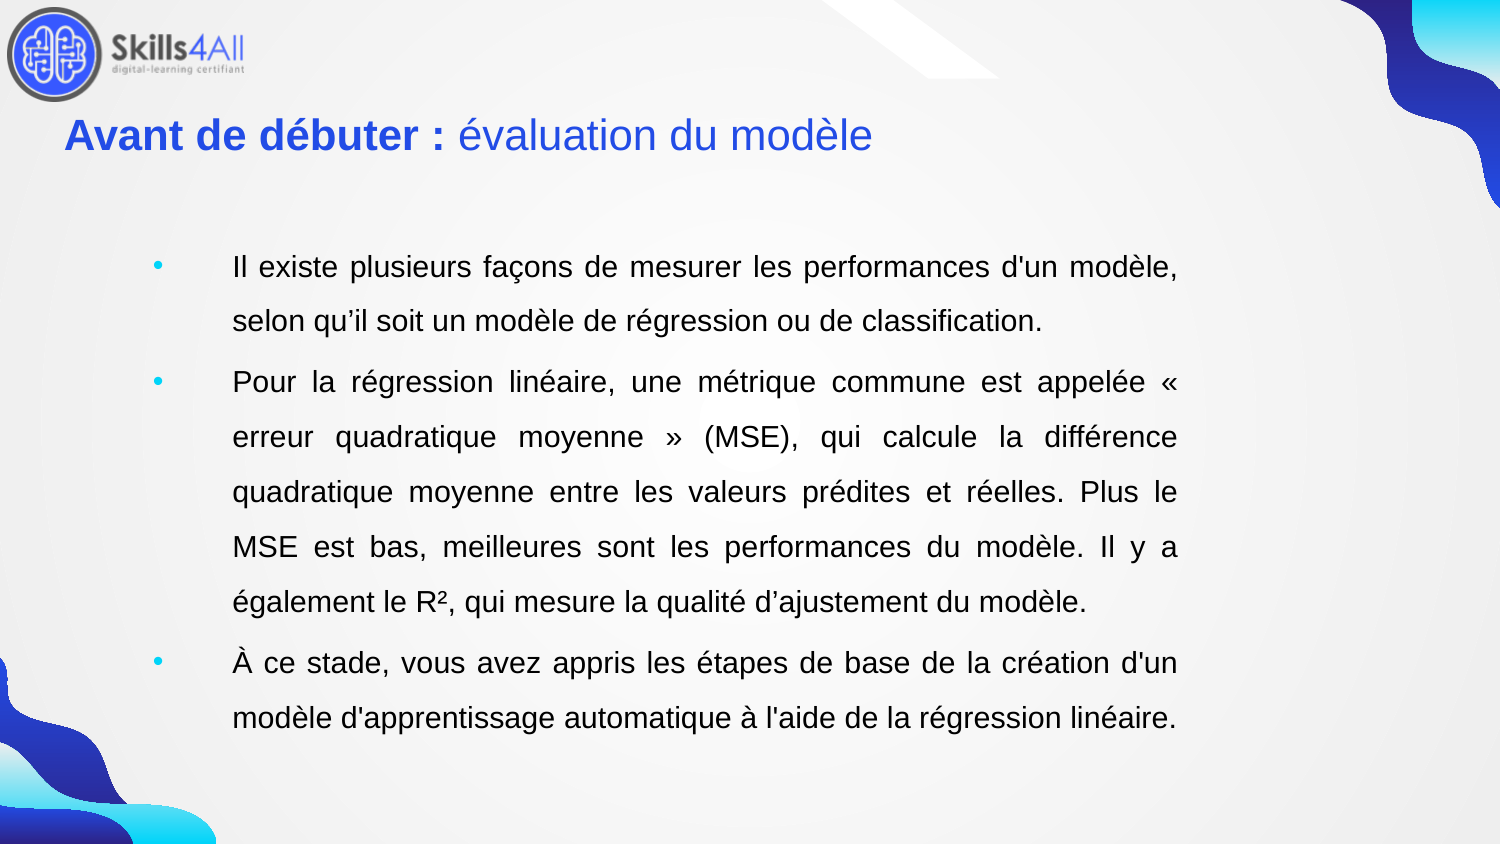

46
# Avant de débuter : évaluation du modèle
Il existe plusieurs façons de mesurer les performances d'un modèle, selon qu’il soit un modèle de régression ou de classification.
Pour la régression linéaire, une métrique commune est appelée « erreur quadratique moyenne » (MSE), qui calcule la différence quadratique moyenne entre les valeurs prédites et réelles. Plus le MSE est bas, meilleures sont les performances du modèle. Il y a également le R², qui mesure la qualité d’ajustement du modèle.
À ce stade, vous avez appris les étapes de base de la création d'un modèle d'apprentissage automatique à l'aide de la régression linéaire.